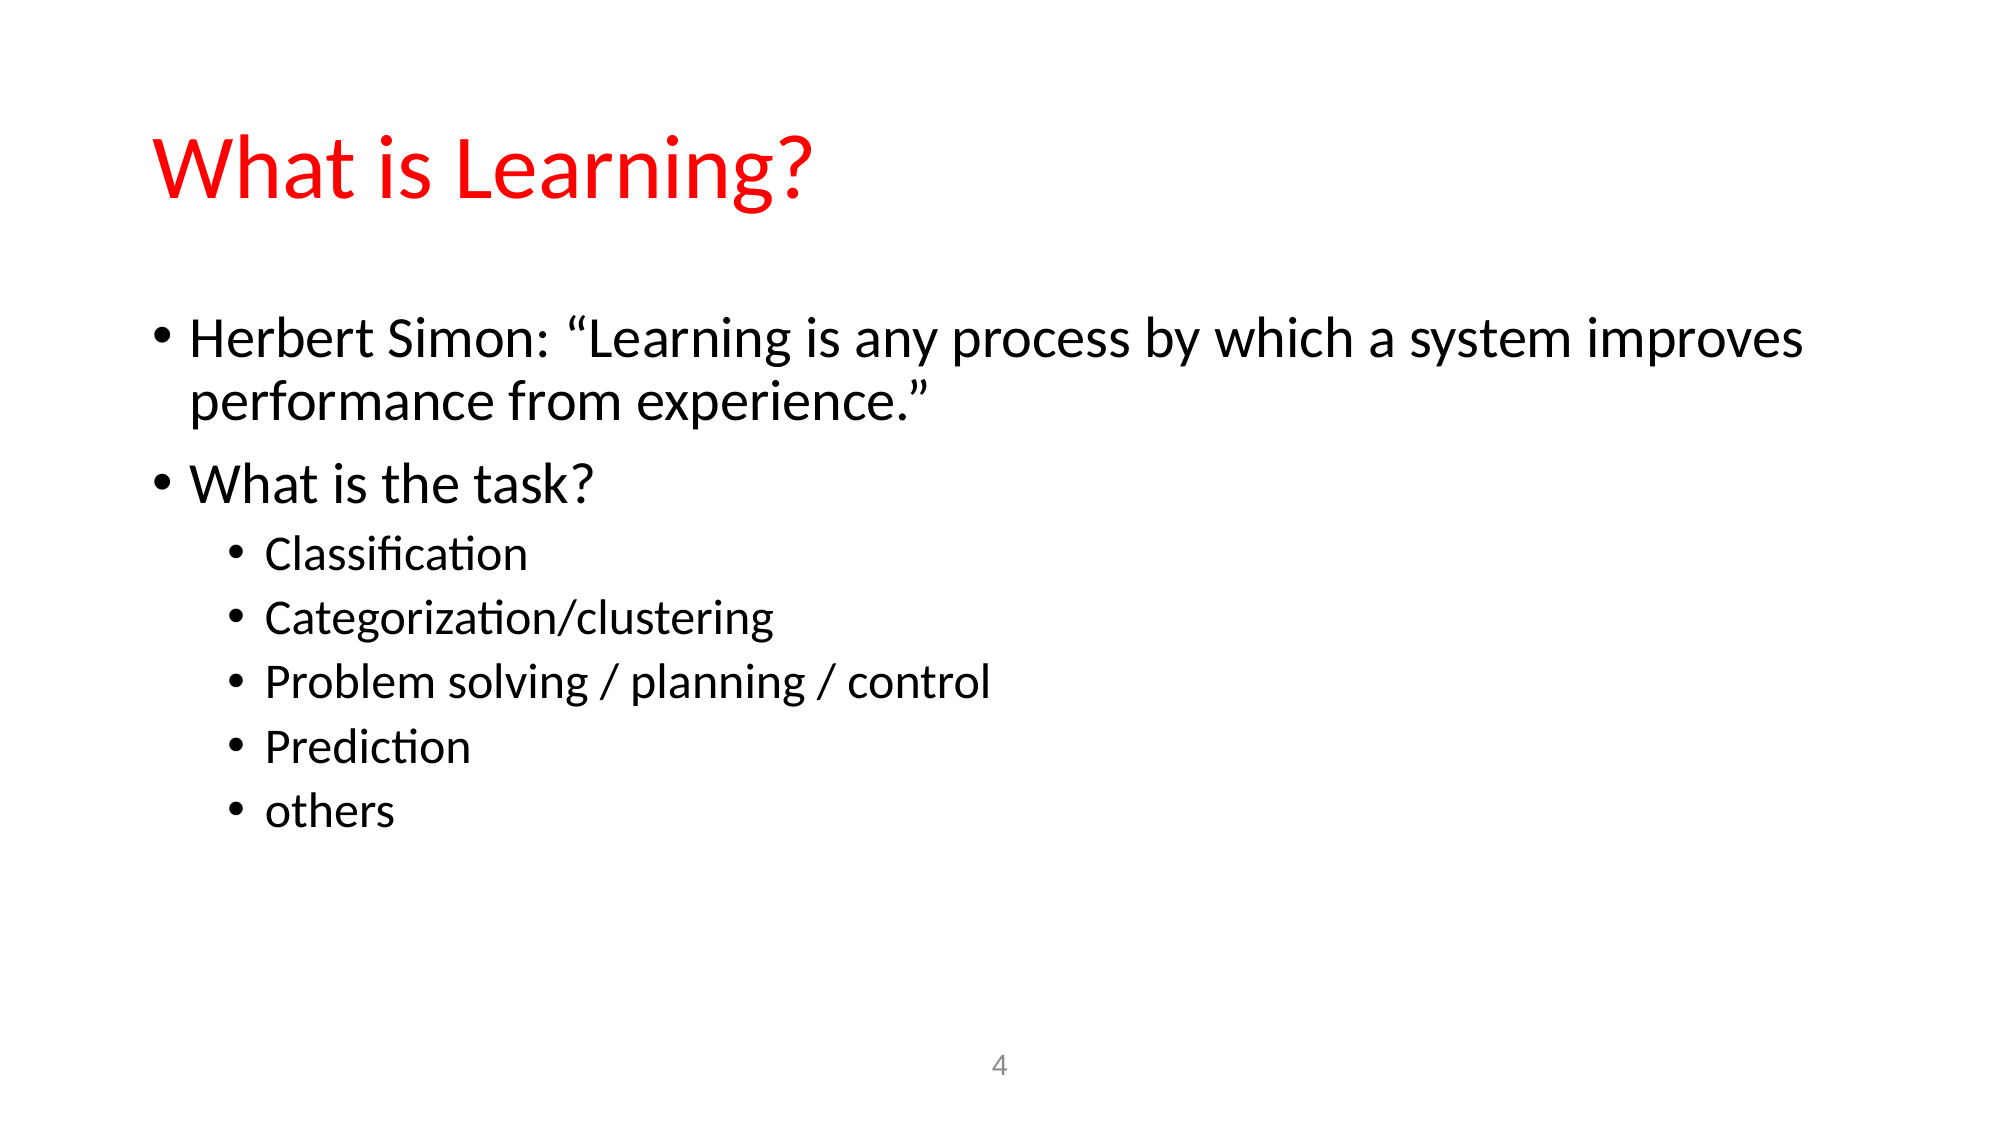

# What is Learning?
Herbert Simon: “Learning is any process by which a system improves performance from experience.”
What is the task?
Classification
Categorization/clustering
Problem solving / planning / control
Prediction
others
4